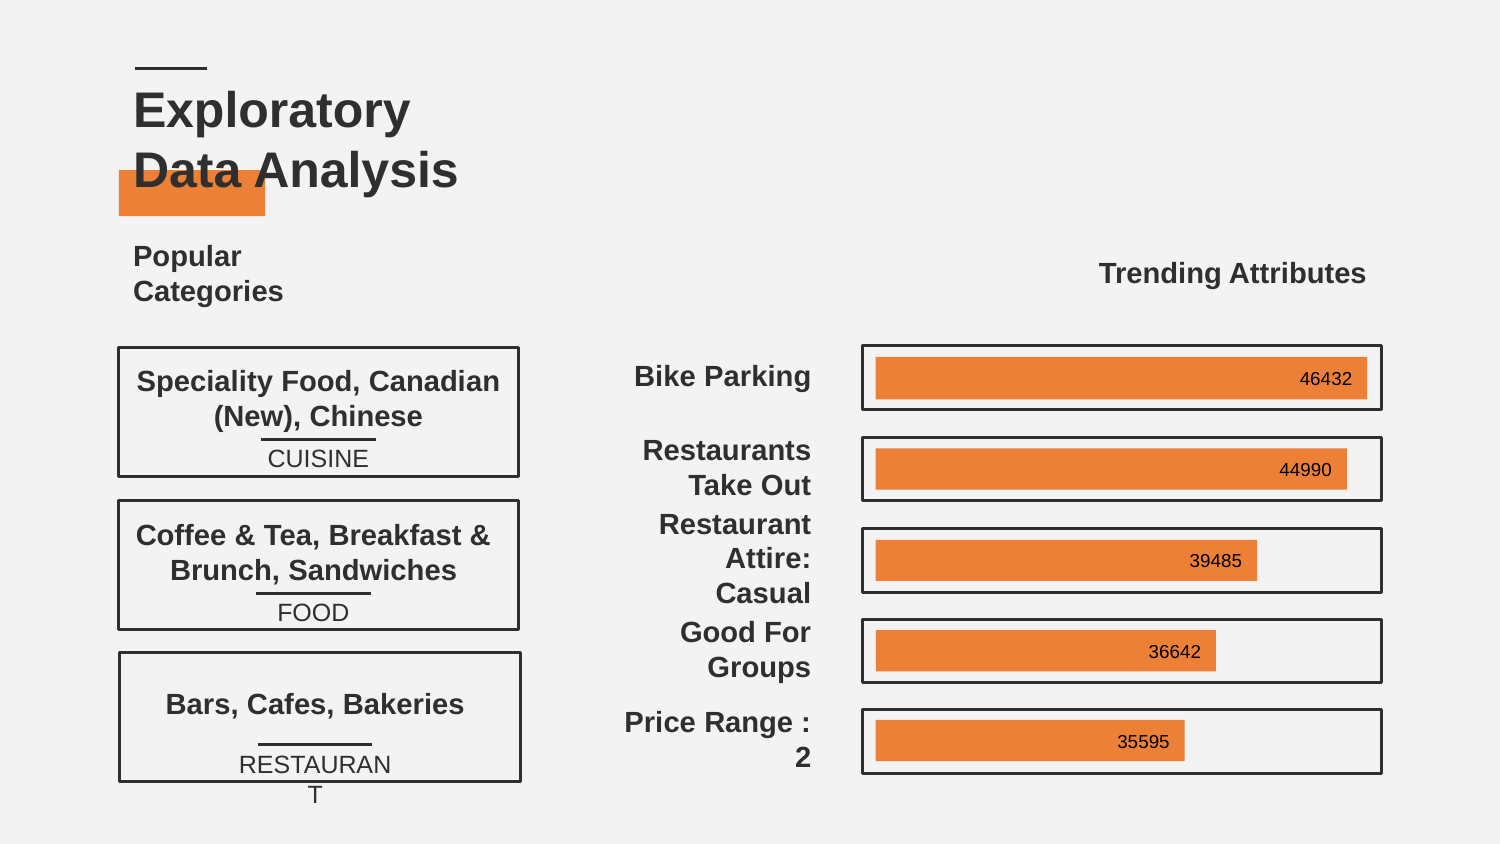

# Exploratory Data Analysis
Trending Attributes
Popular Categories

Bike Parking
46432
Speciality Food, Canadian (New), Chinese
CUISINE

Restaurants Take Out
44990

Coffee & Tea, Breakfast & Brunch, Sandwiches

Restaurant Attire: Casual
39485
FOOD

Good For Groups
36642

Bars, Cafes, Bakeries

Price Range : 2
35595
RESTAURANT